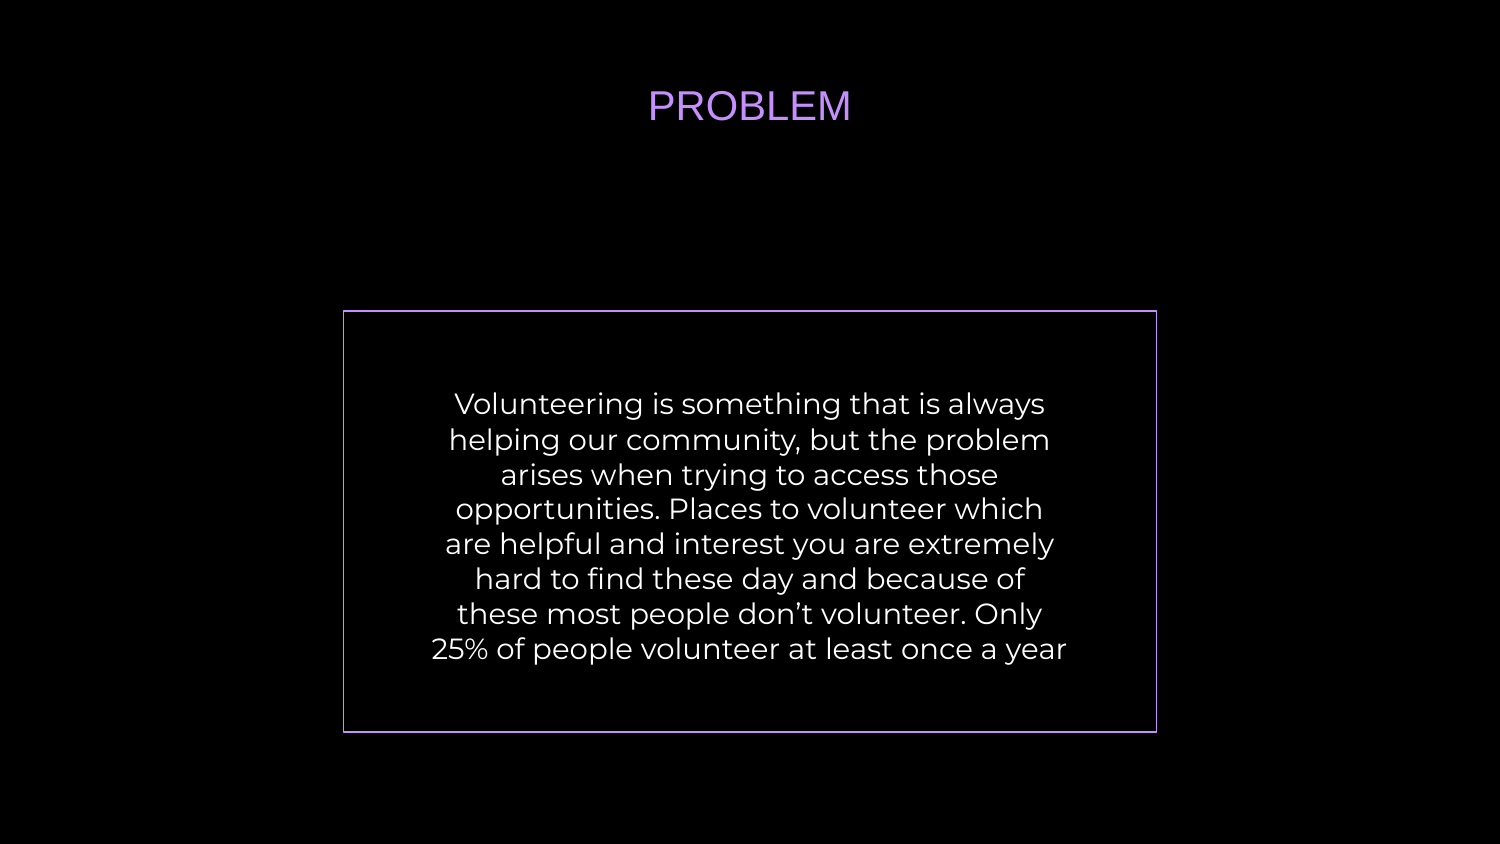

# PROBLEM

Volunteering is something that is always helping our community, but the problem arises when trying to access those opportunities. Places to volunteer which are helpful and interest you are extremely hard to find these day and because of these most people don’t volunteer. Only 25% of people volunteer at least once a year